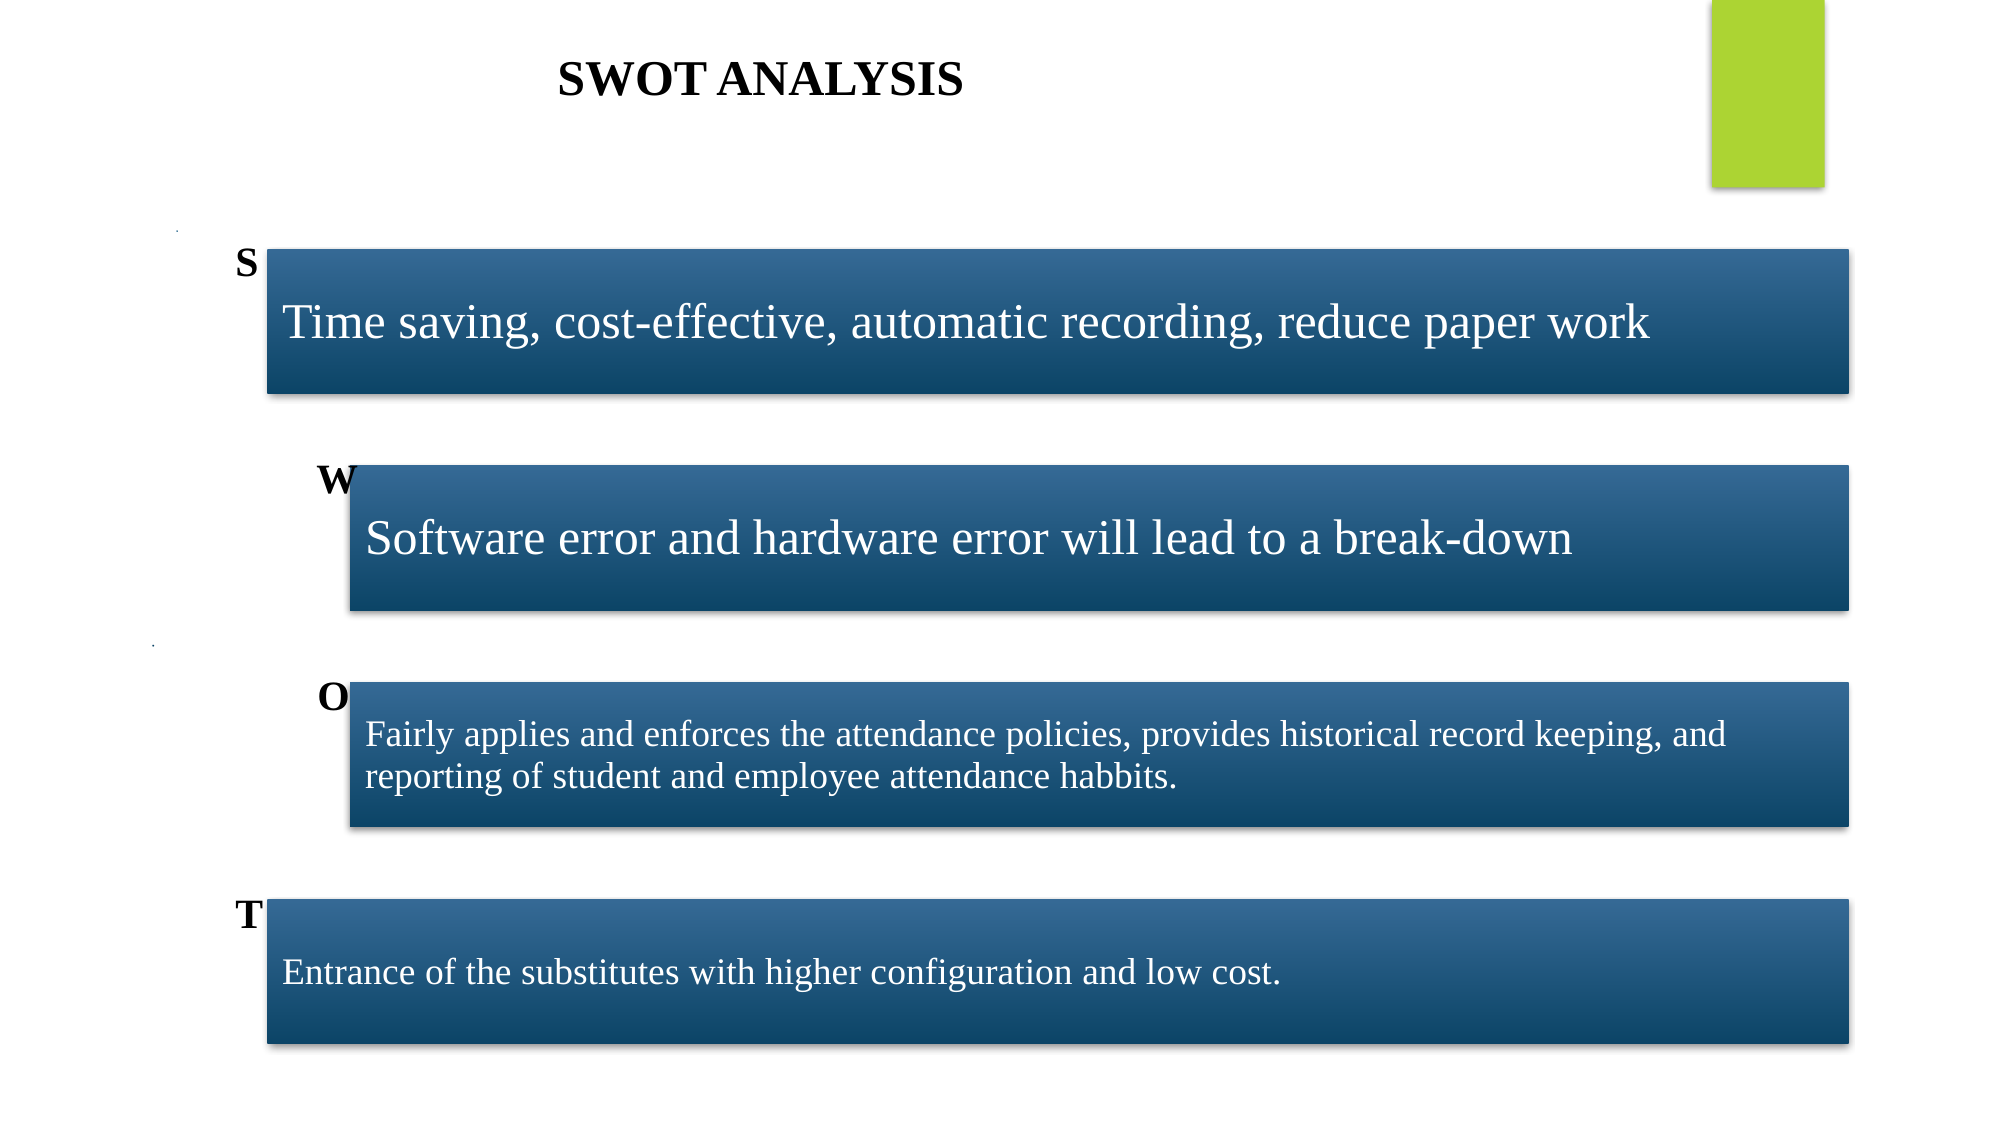

SWOT ANALYSIS
Time saving, cost-effective, automatic recording, reduce paper work
Fairly applies and enforces the attendance policies, provides historical record keeping, and reporting of student and employee attendance habbits.
Entrance of the substitutes with higher configuration and low cost.
Software error and hardware error will lead to a break-down
S
W
O
T